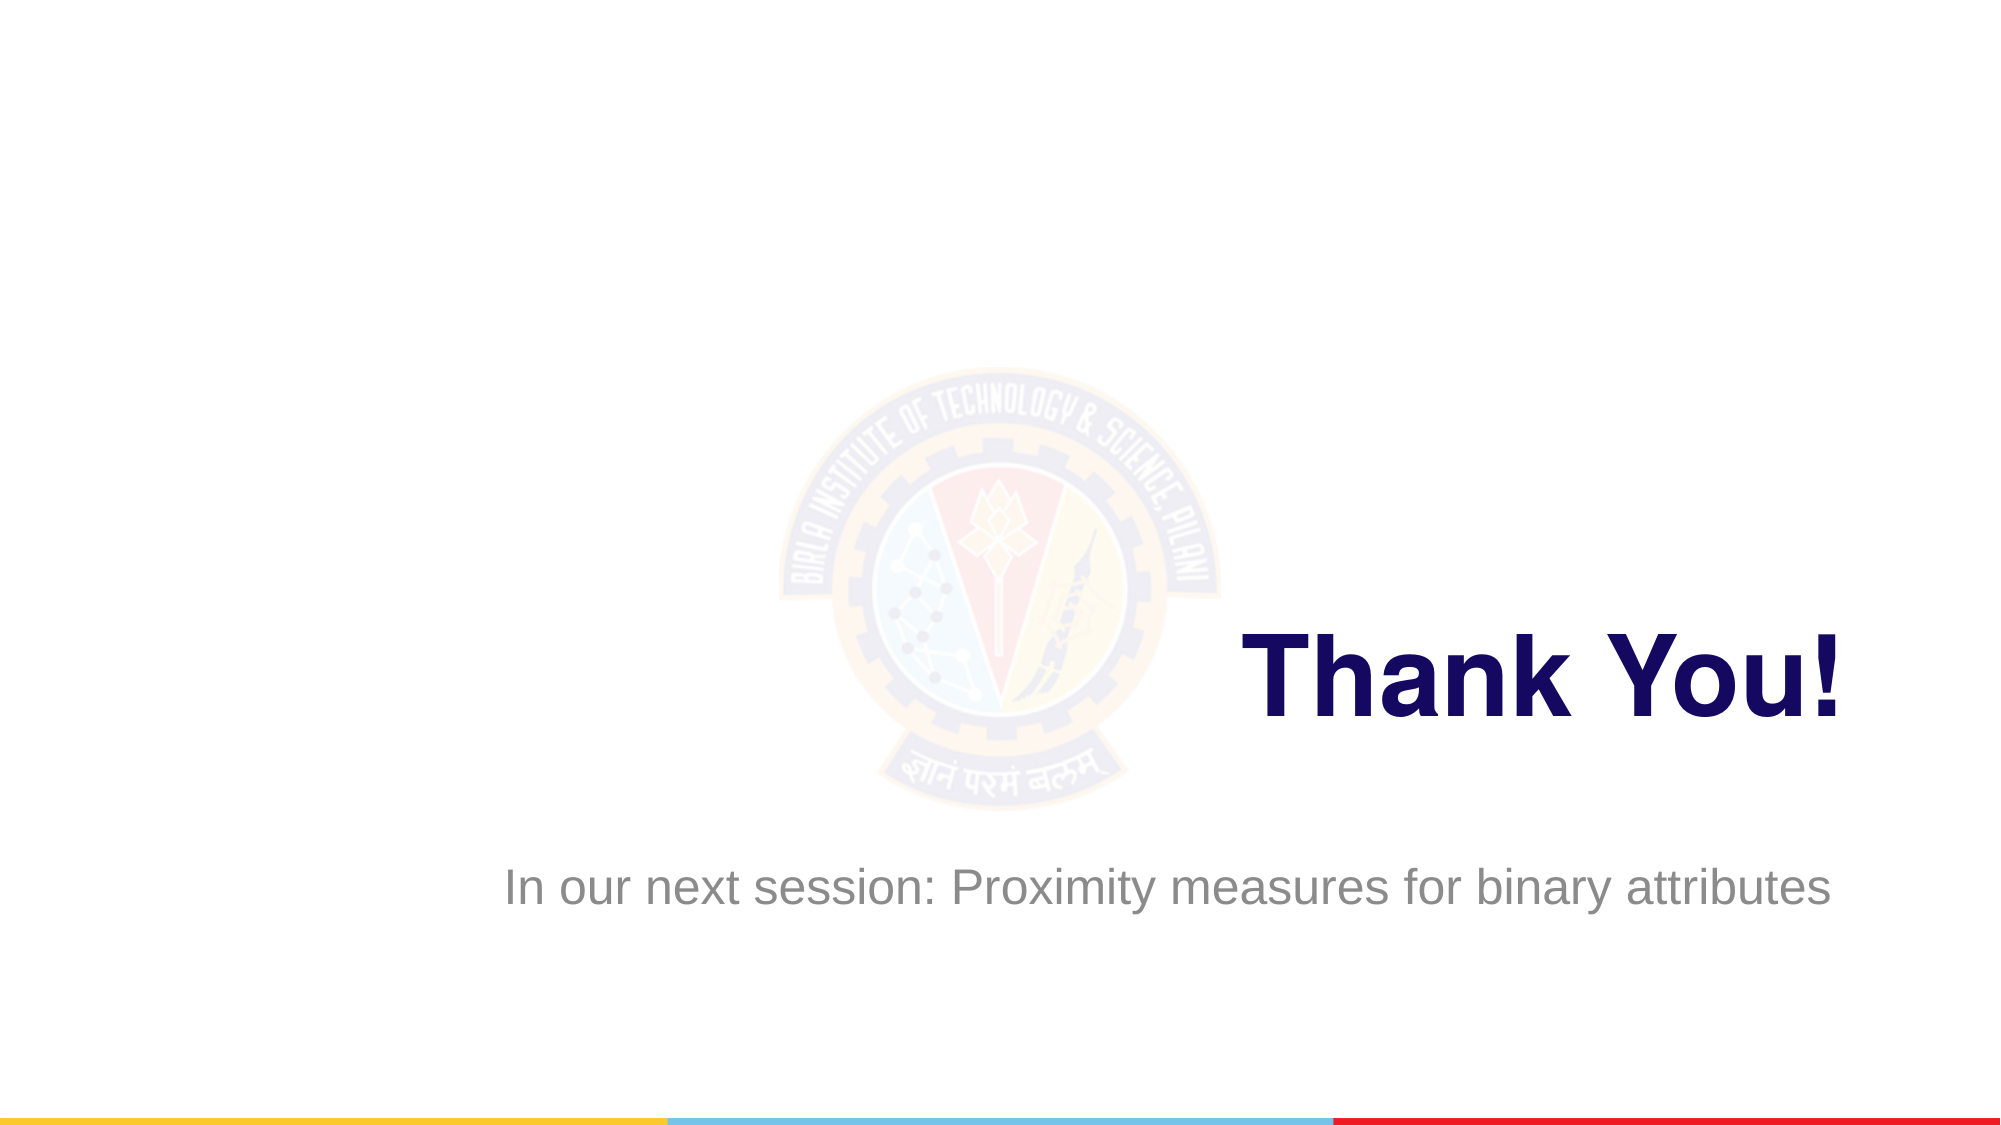

# Thank You!
In our next session: Proximity measures for binary attributes